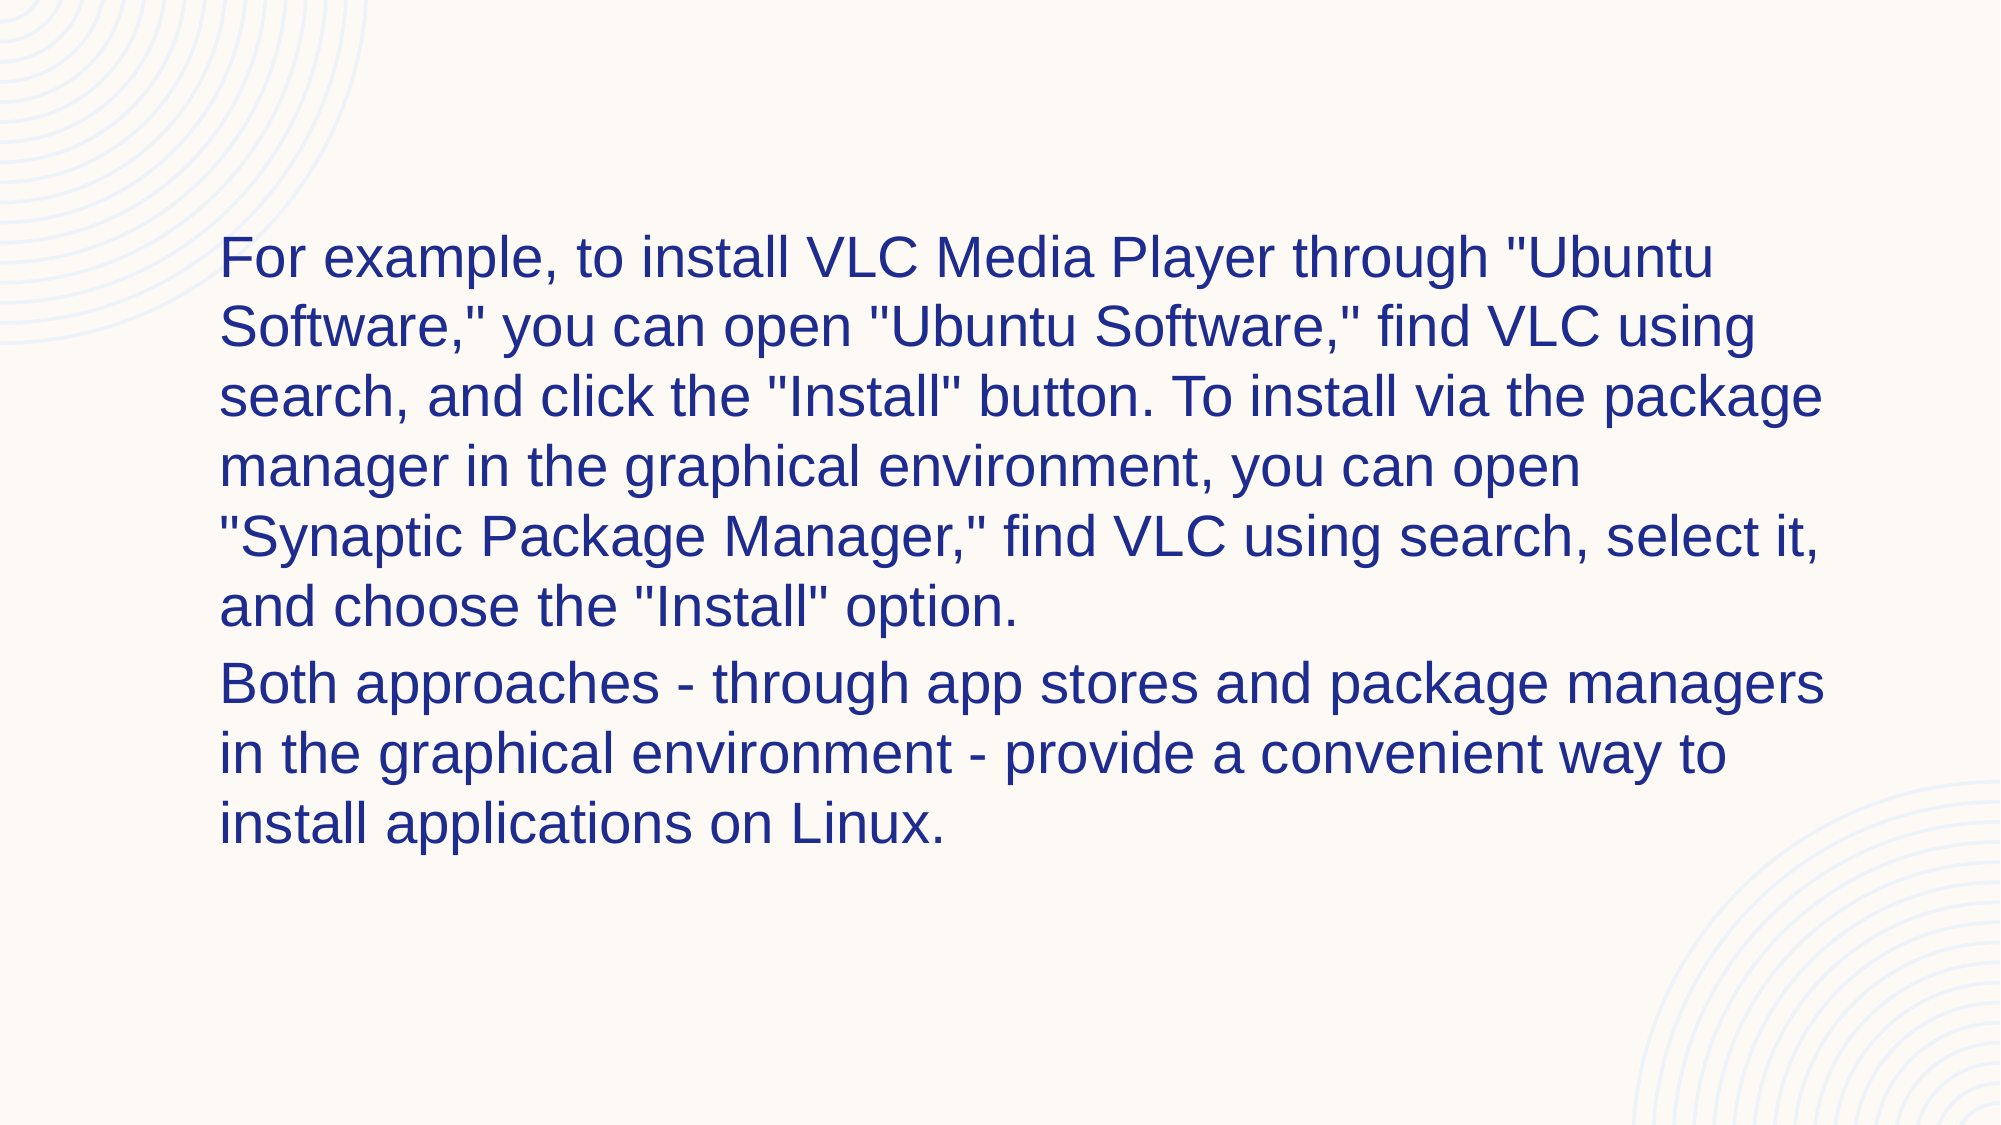

For example, to install VLC Media Player through "Ubuntu Software," you can open "Ubuntu Software," find VLC using search, and click the "Install" button. To install via the package manager in the graphical environment, you can open "Synaptic Package Manager," find VLC using search, select it, and choose the "Install" option.
Both approaches - through app stores and package managers in the graphical environment - provide a convenient way to install applications on Linux.